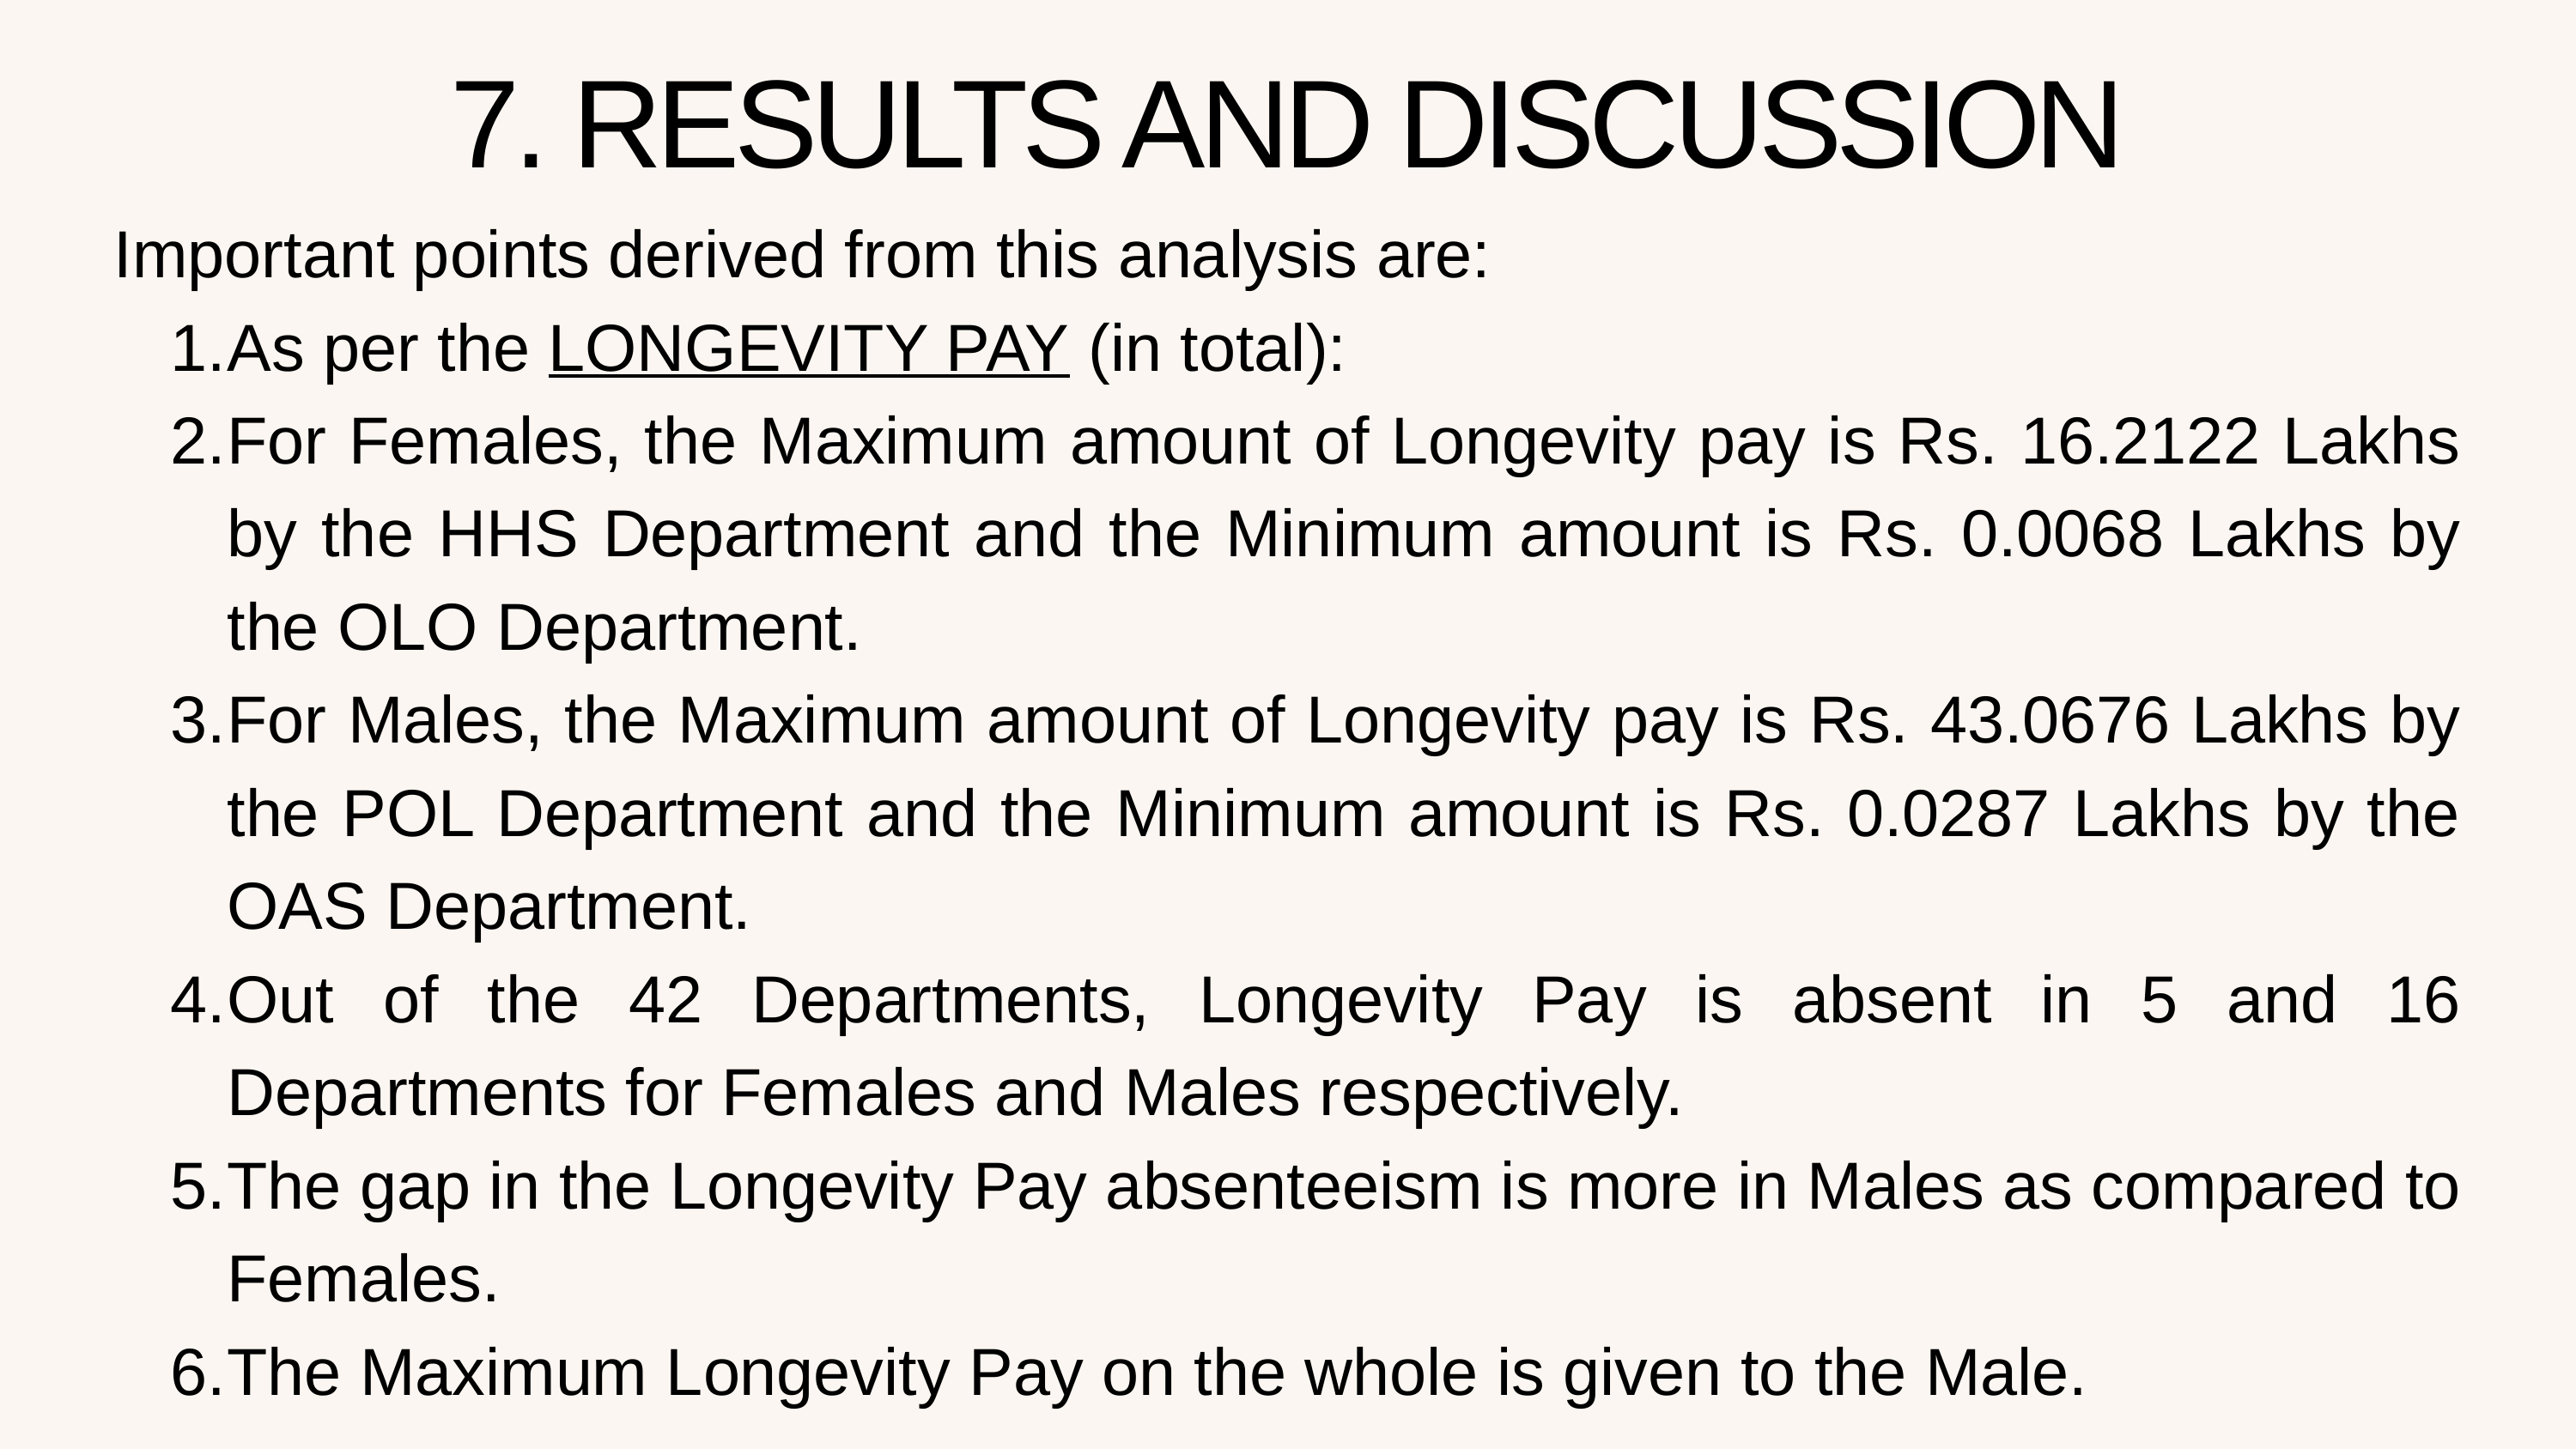

7. RESULTS AND DISCUSSION
Important points derived from this analysis are:
As per the LONGEVITY PAY (in total):
For Females, the Maximum amount of Longevity pay is Rs. 16.2122 Lakhs by the HHS Department and the Minimum amount is Rs. 0.0068 Lakhs by the OLO Department.
For Males, the Maximum amount of Longevity pay is Rs. 43.0676 Lakhs by the POL Department and the Minimum amount is Rs. 0.0287 Lakhs by the OAS Department.
Out of the 42 Departments, Longevity Pay is absent in 5 and 16 Departments for Females and Males respectively.
The gap in the Longevity Pay absenteeism is more in Males as compared to Females.
The Maximum Longevity Pay on the whole is given to the Male.